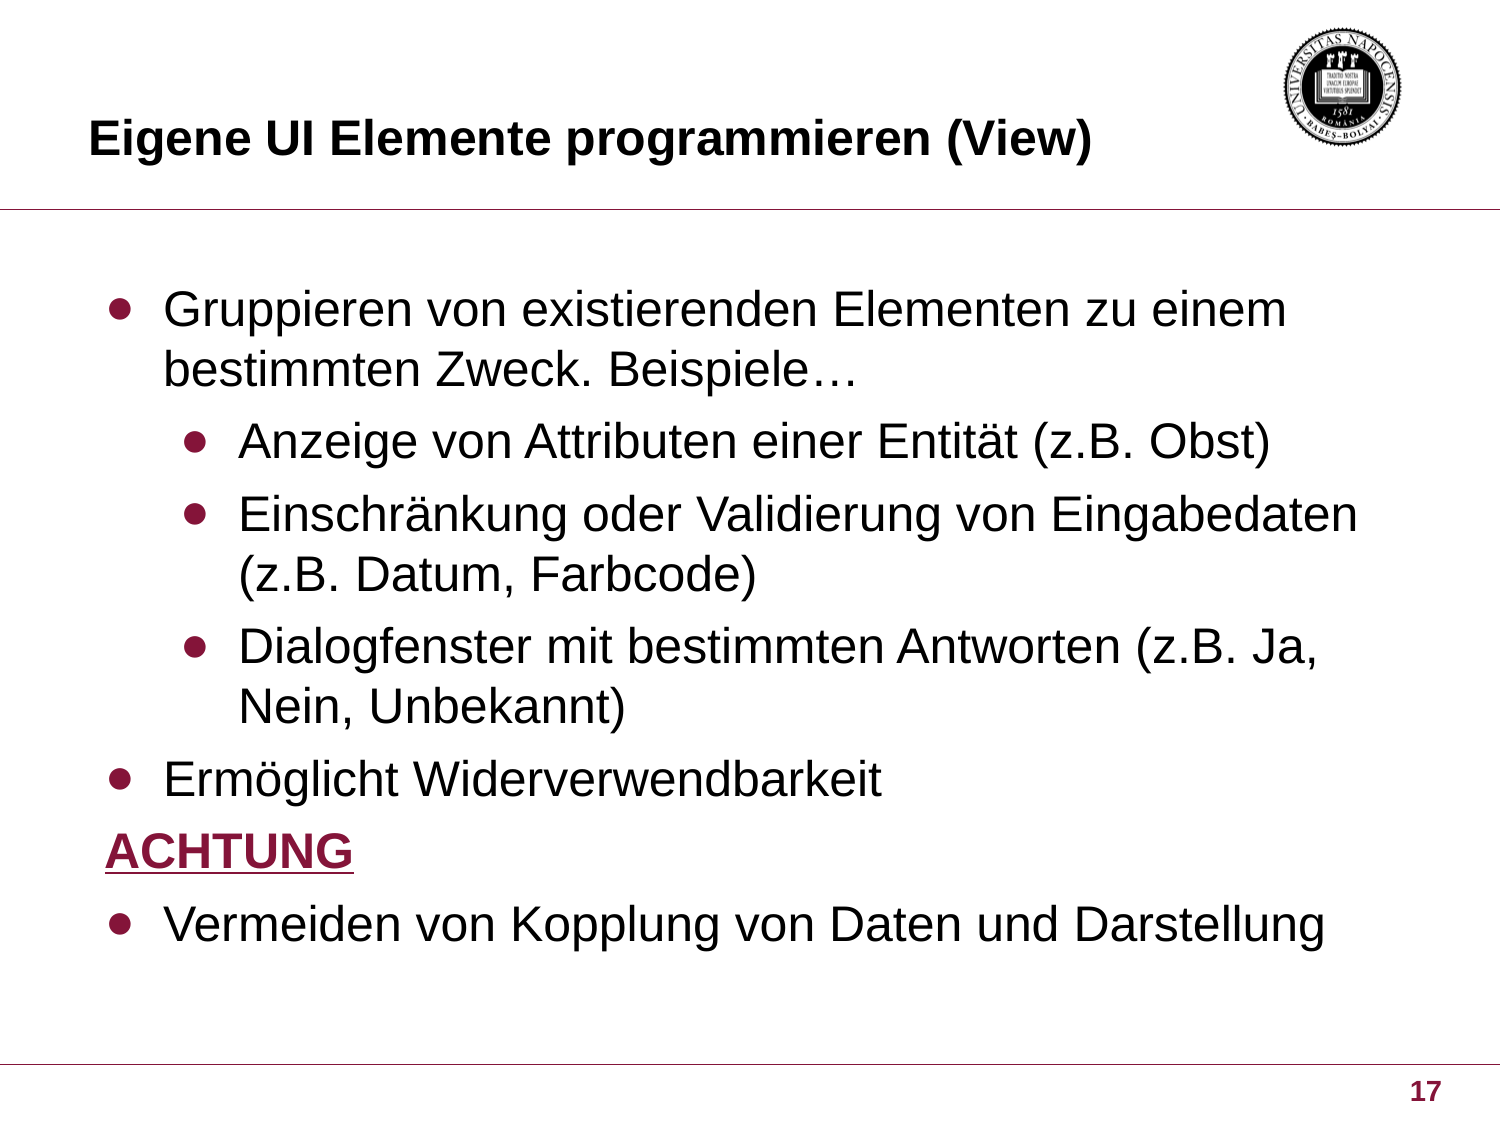

# Eigene UI Elemente programmieren (View)
Gruppieren von existierenden Elementen zu einem bestimmten Zweck. Beispiele…
Anzeige von Attributen einer Entität (z.B. Obst)
Einschränkung oder Validierung von Eingabedaten (z.B. Datum, Farbcode)
Dialogfenster mit bestimmten Antworten (z.B. Ja, Nein, Unbekannt)
Ermöglicht Widerverwendbarkeit
ACHTUNG
Vermeiden von Kopplung von Daten und Darstellung

17